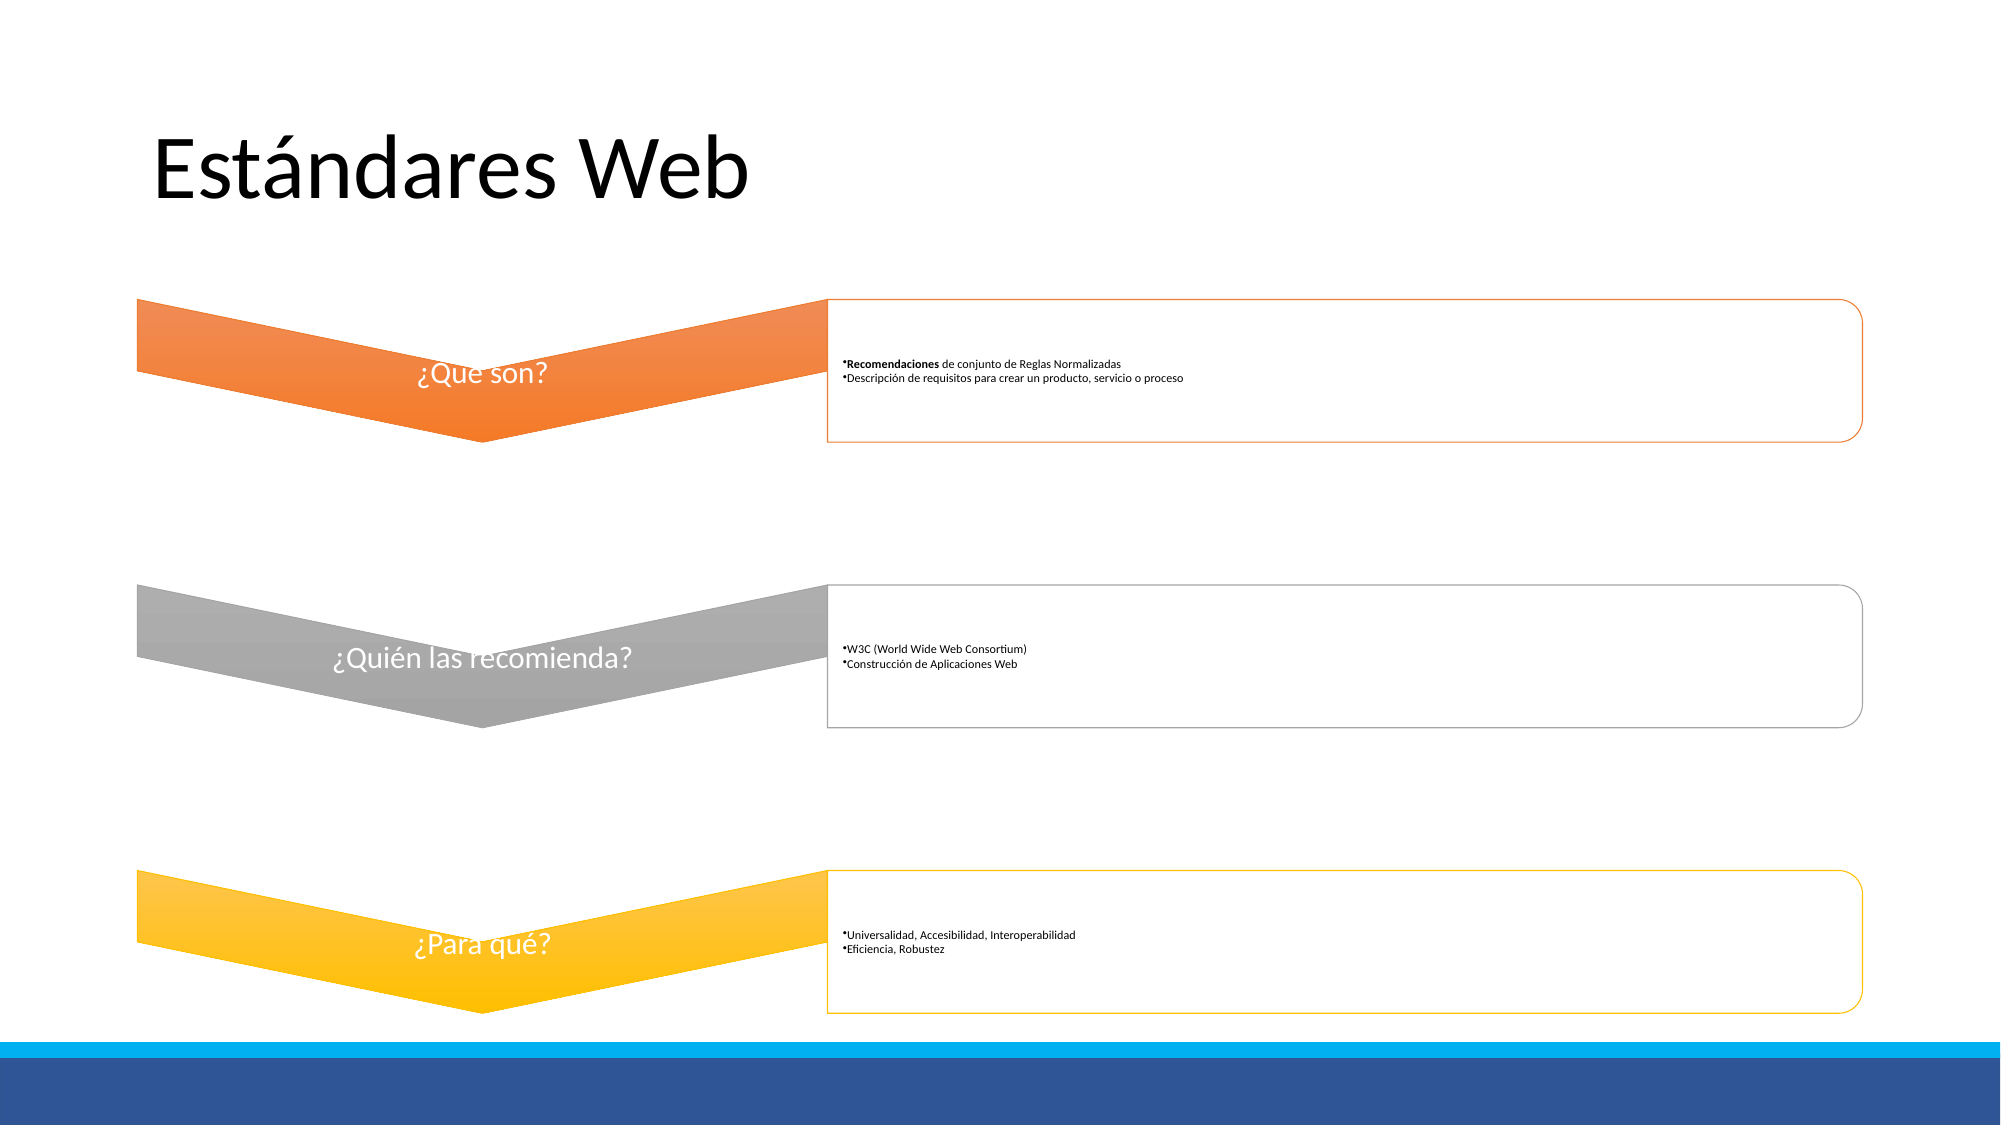

# Estándares Web
¿Qué son?
Recomendaciones de conjunto de Reglas Normalizadas
Descripción de requisitos para crear un producto, servicio o proceso
¿Quién las recomienda?
W3C (World Wide Web Consortium)
Construcción de Aplicaciones Web
¿Para qué?
Universalidad, Accesibilidad, Interoperabilidad
Eficiencia, Robustez